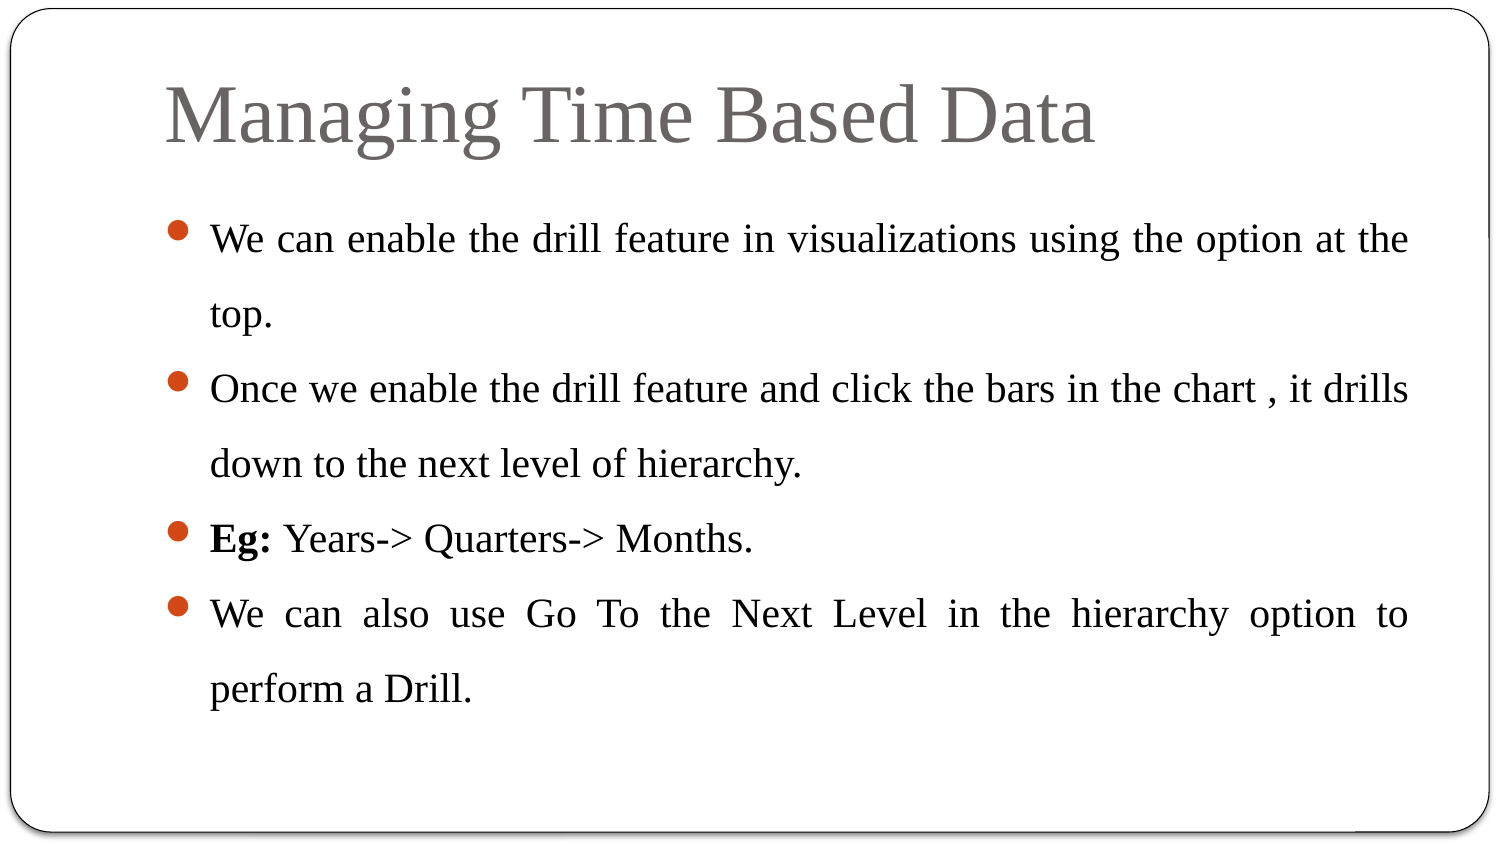

# Managing Time Based Data
We can enable the drill feature in visualizations using the option at the top.
Once we enable the drill feature and click the bars in the chart , it drills down to the next level of hierarchy.
Eg: Years-> Quarters-> Months.
We can also use Go To the Next Level in the hierarchy option to perform a Drill.